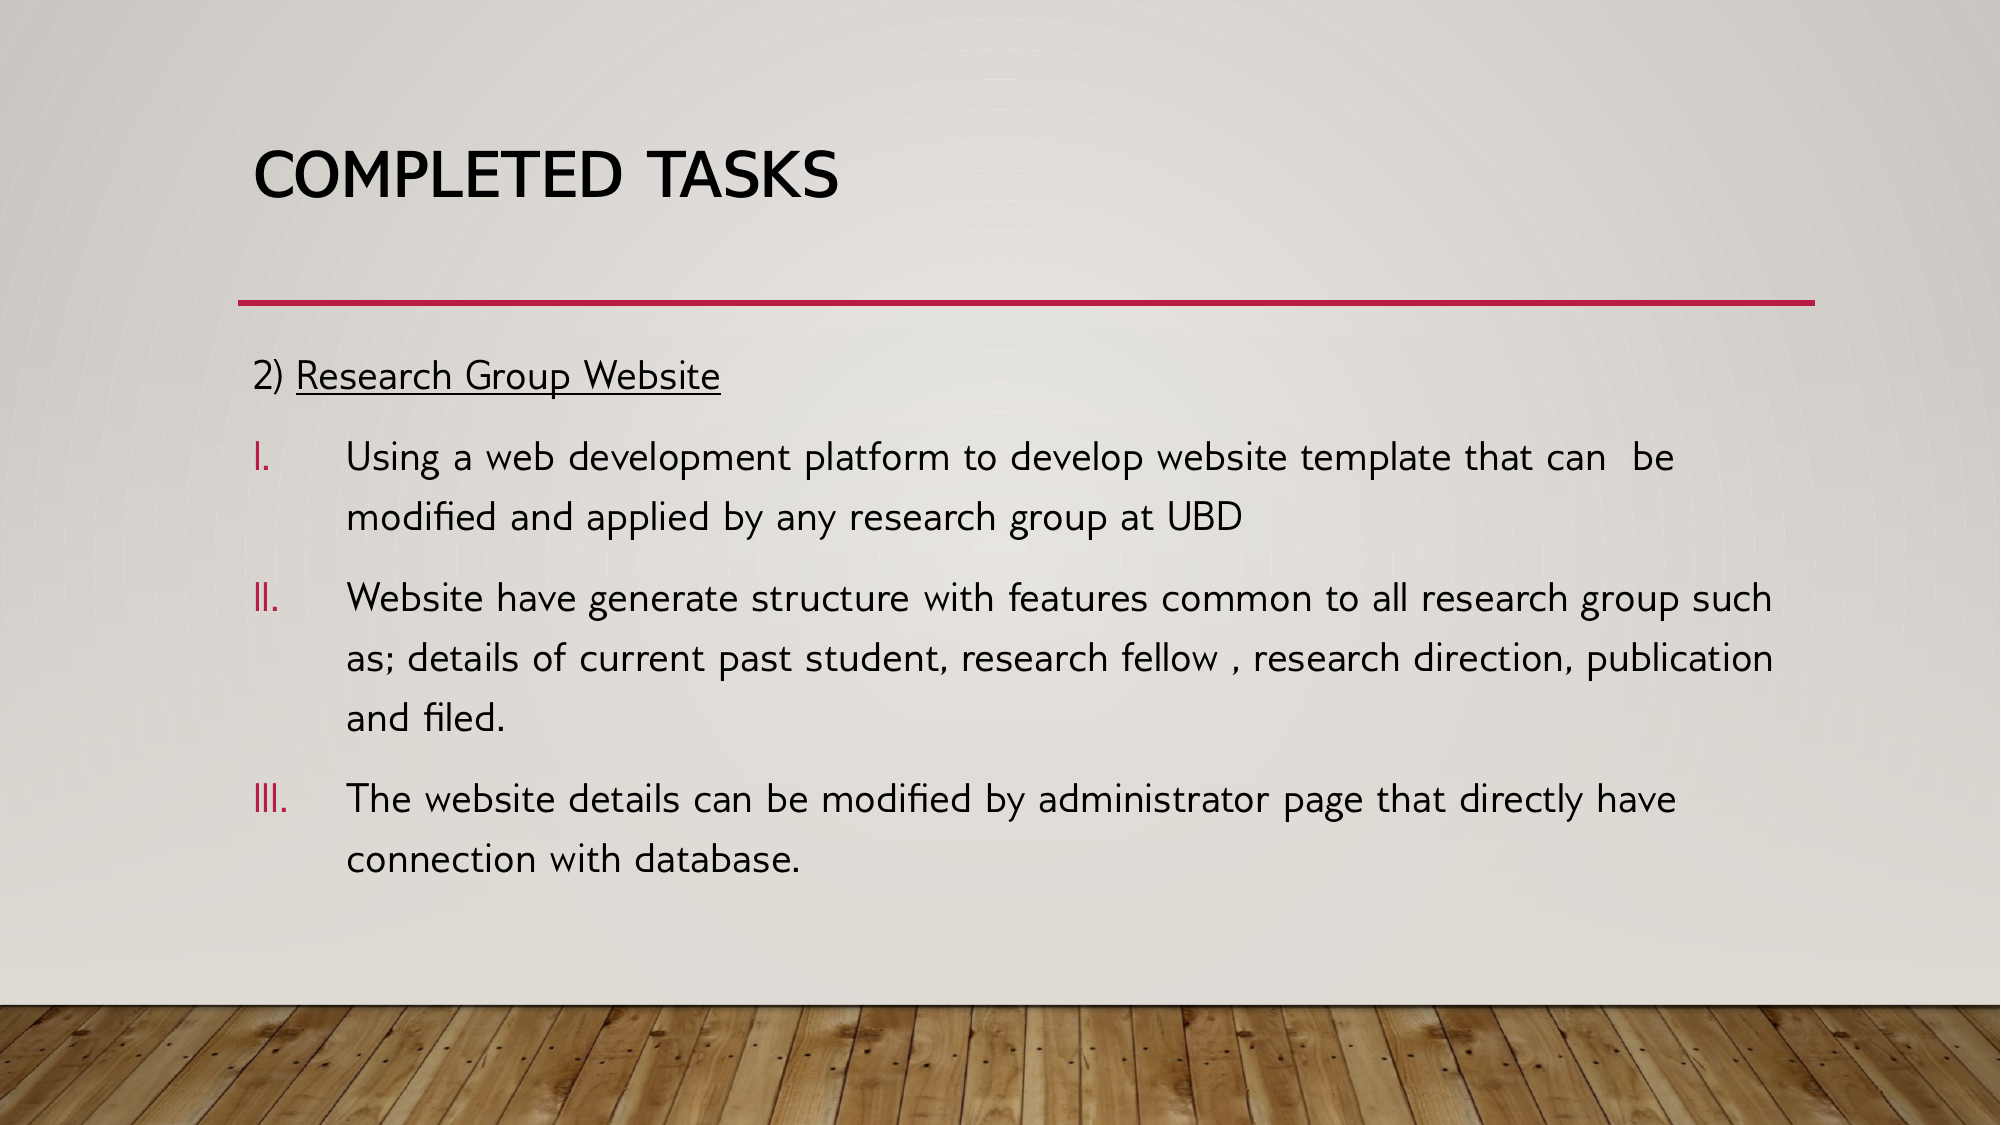

# Completed tasks
2) Research Group Website
Using a web development platform to develop website template that can  be modified and applied by any research group at UBD
Website have generate structure with features common to all research group such as; details of current past student, research fellow , research direction, publication and filed.
The website details can be modified by administrator page that directly have connection with database.